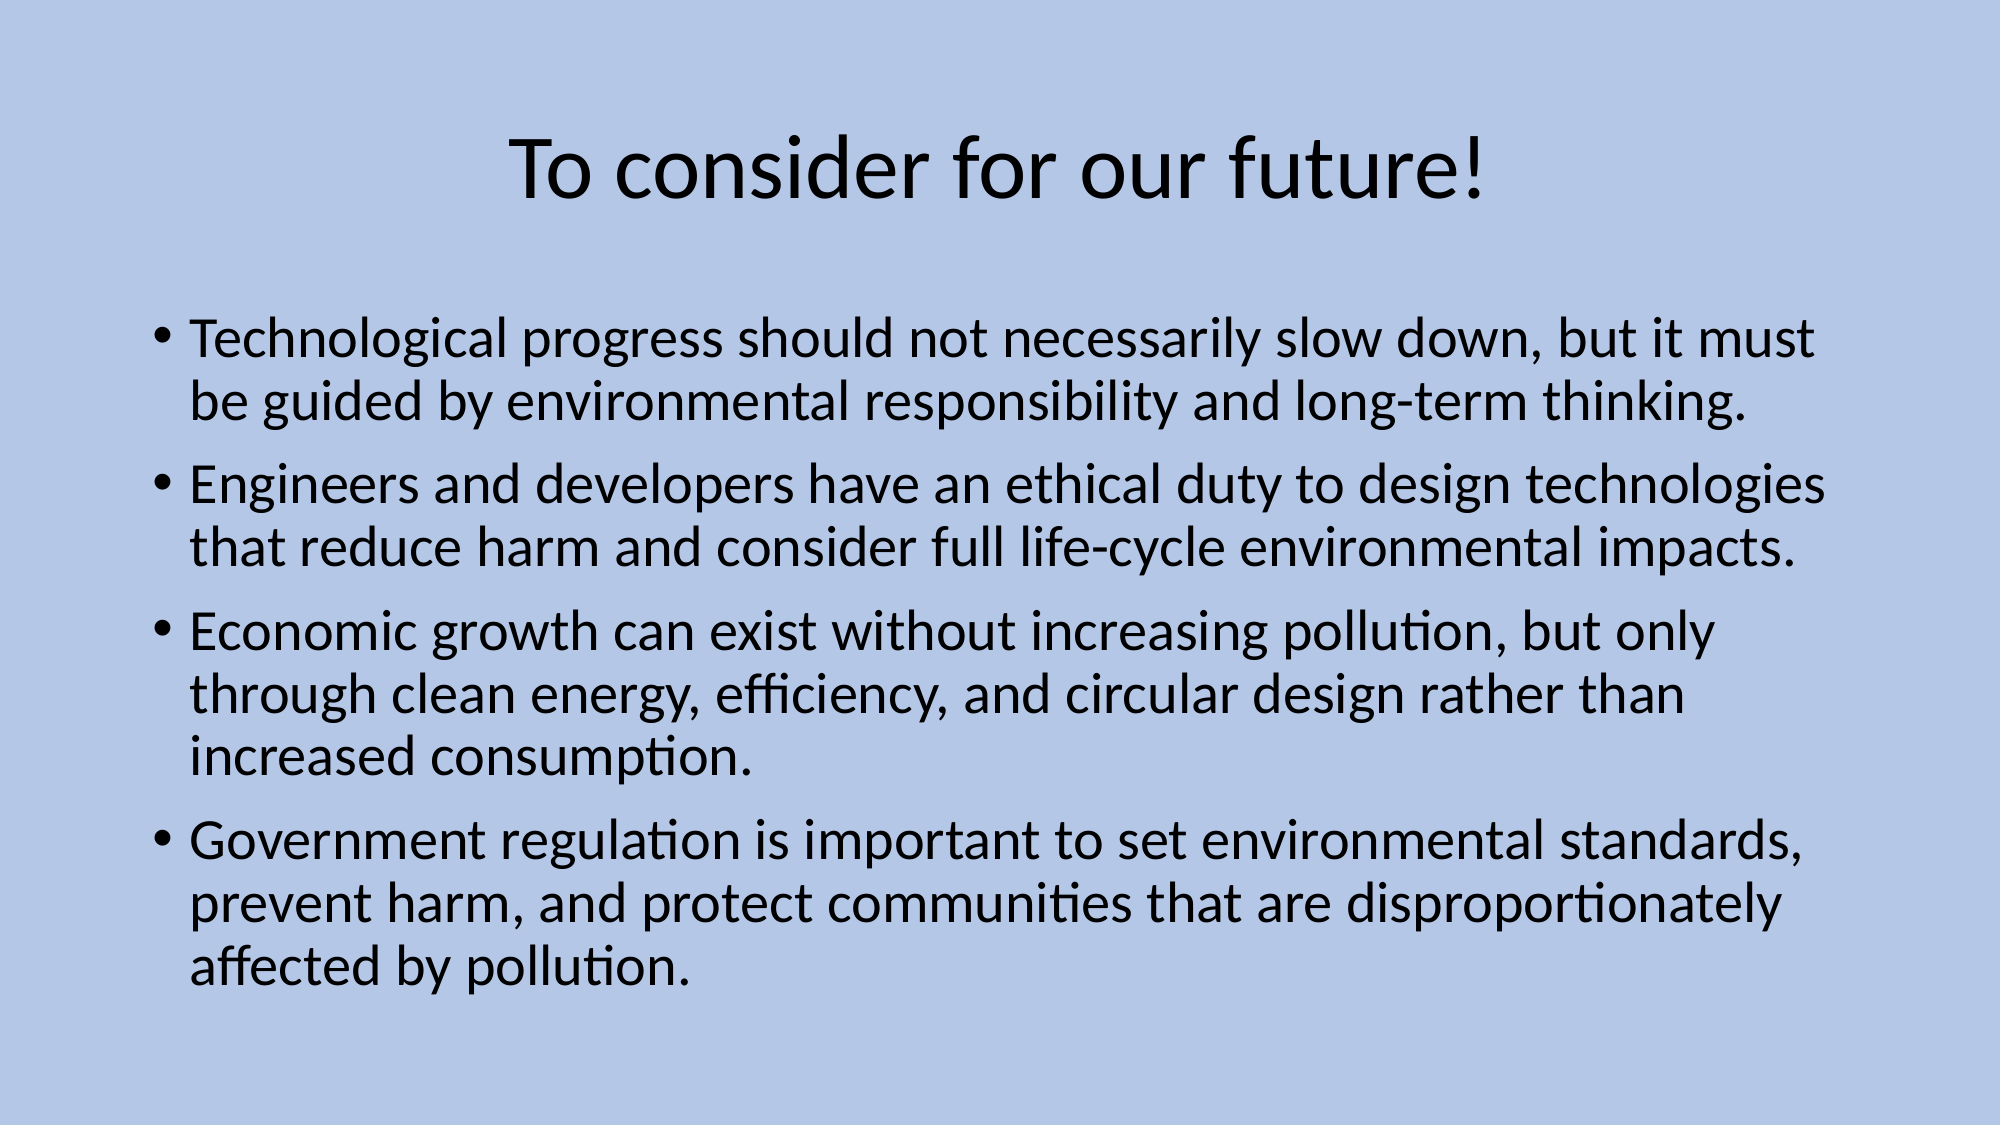

# To consider for our future!
Technological progress should not necessarily slow down, but it must be guided by environmental responsibility and long-term thinking.
Engineers and developers have an ethical duty to design technologies that reduce harm and consider full life-cycle environmental impacts.
Economic growth can exist without increasing pollution, but only through clean energy, efficiency, and circular design rather than increased consumption.
Government regulation is important to set environmental standards, prevent harm, and protect communities that are disproportionately affected by pollution.